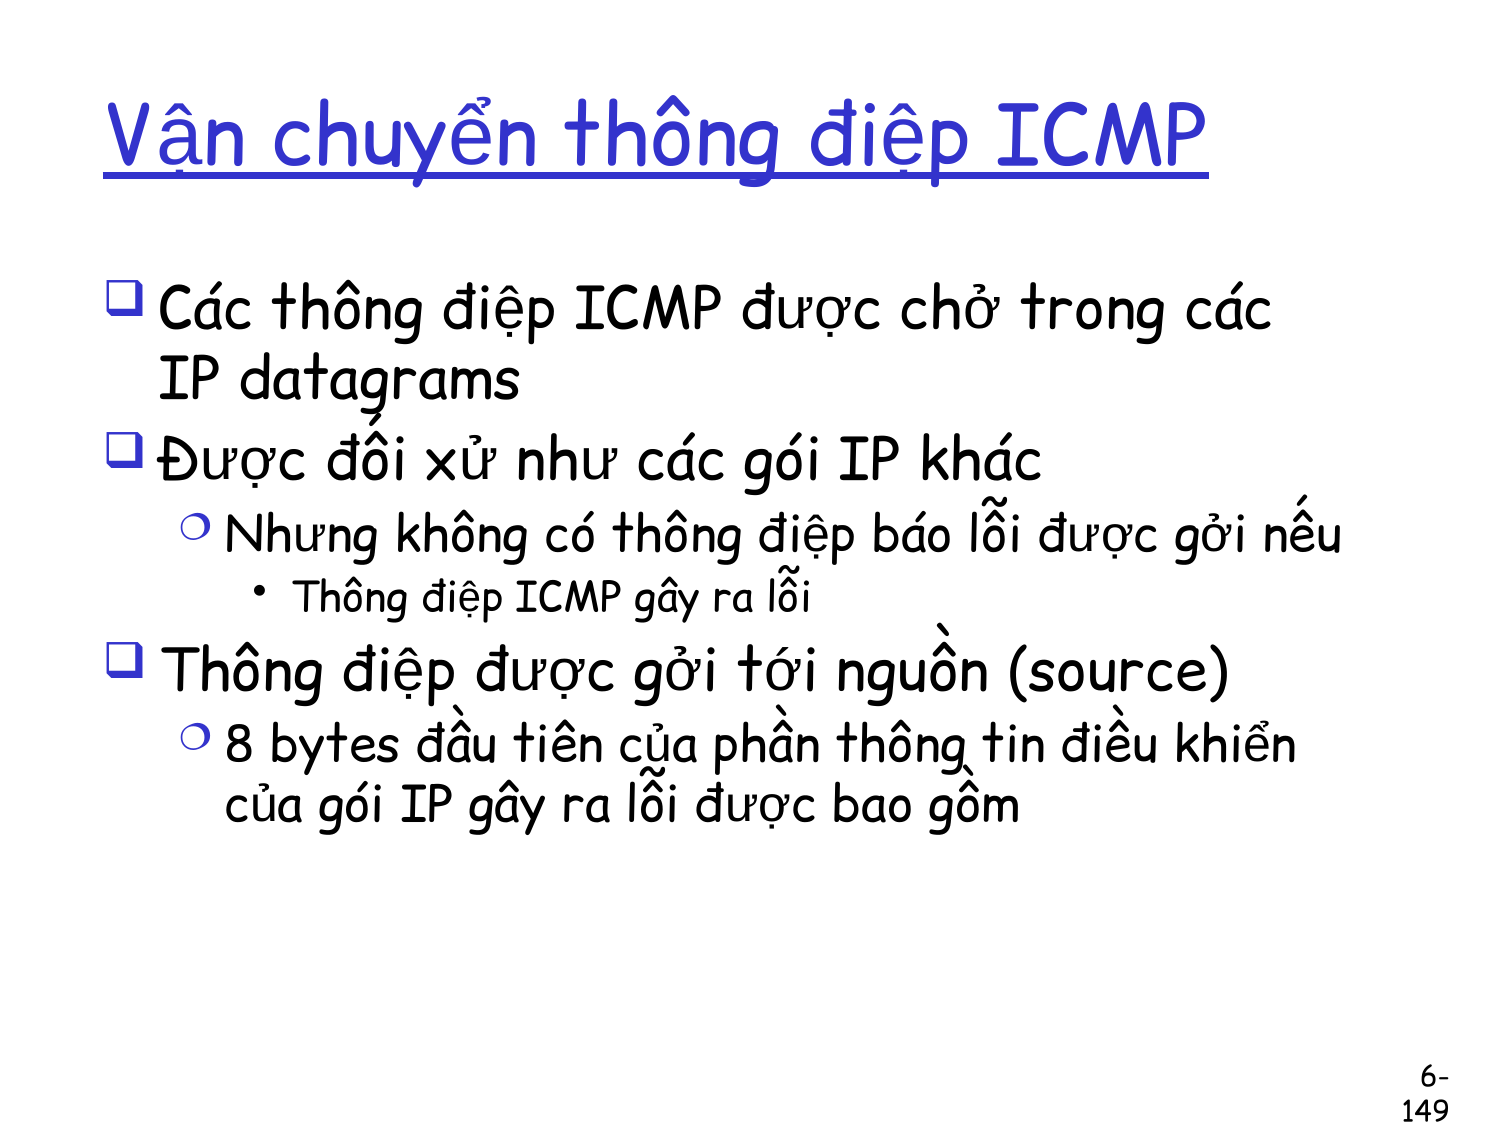

# Vận chuyển thông điệp ICMP
Các thông điệp ICMP được chở trong các IP datagrams
Được đối xử như các gói IP khác
Nhưng không có thông điệp báo lỗi được gởi nếu
Thông điệp ICMP gây ra lỗi
Thông điệp được gởi tới nguồn (source)
8 bytes đầu tiên của phần thông tin điều khiển của gói IP gây ra lỗi được bao gồm
6-149